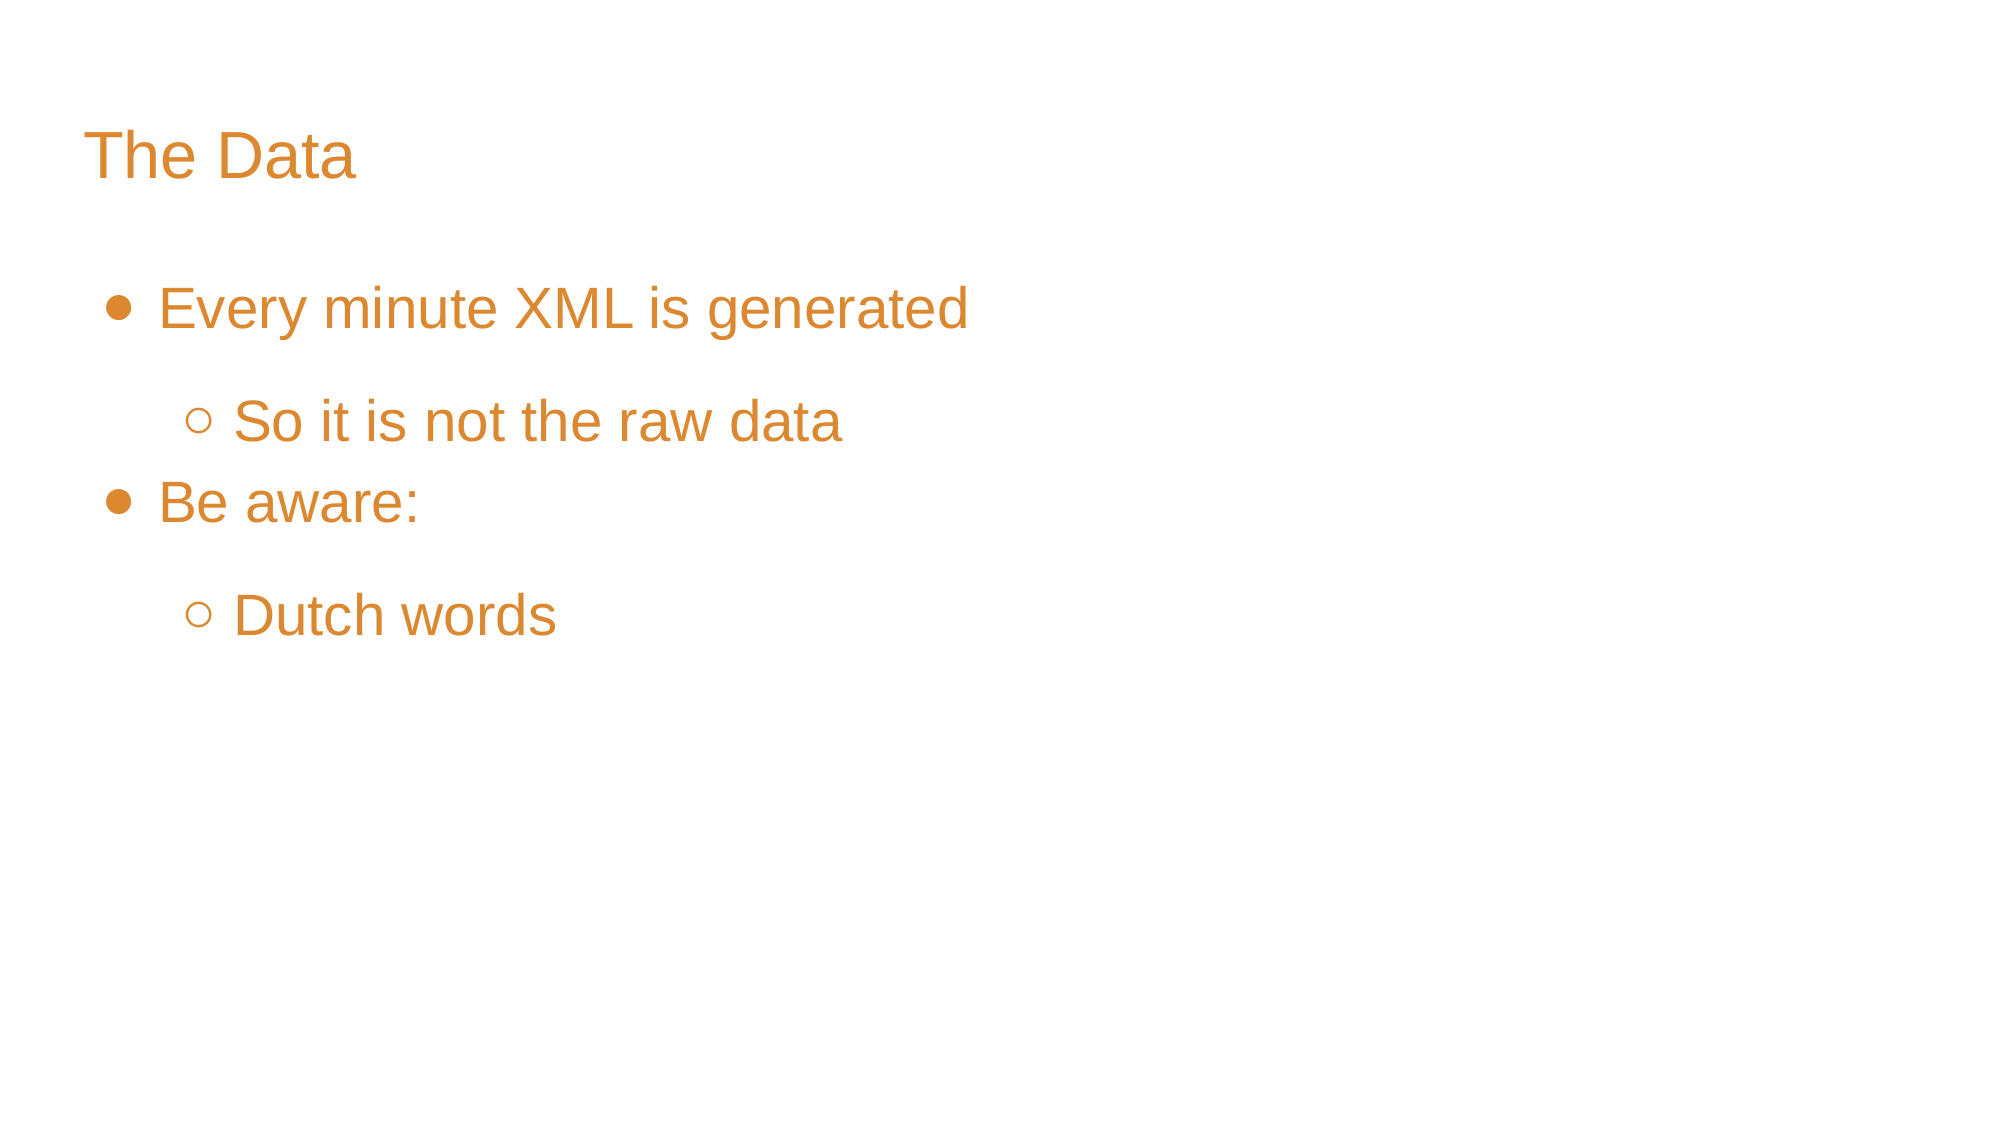

# The Data
Every minute XML is generated
So it is not the raw data
Be aware:
Dutch words